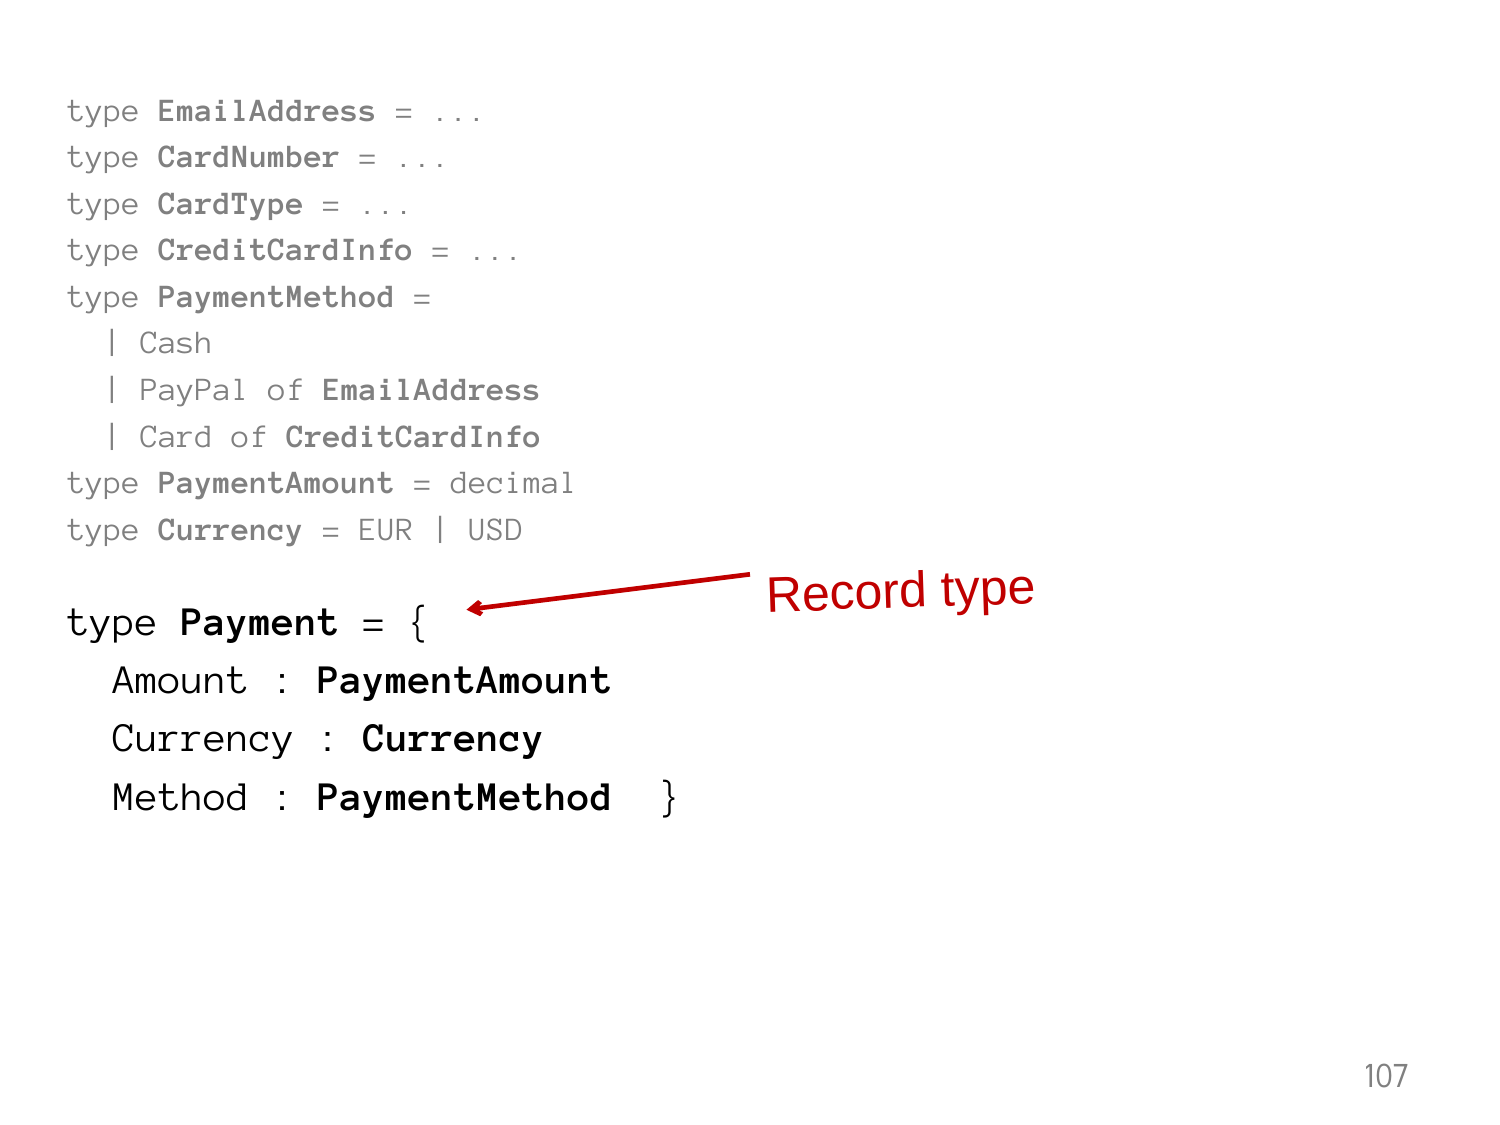

type EmailAddress = ...
type CardNumber = ...
type CardType = ...
type CreditCardInfo = ...
type PaymentMethod =
  | Cash
  | PayPal of EmailAddress
  | Card of CreditCardInfo
type PaymentAmount = decimal
type Currency = EUR | USD
Record type
type Payment = {
  Amount : PaymentAmount
  Currency : Currency
  Method : PaymentMethod  }